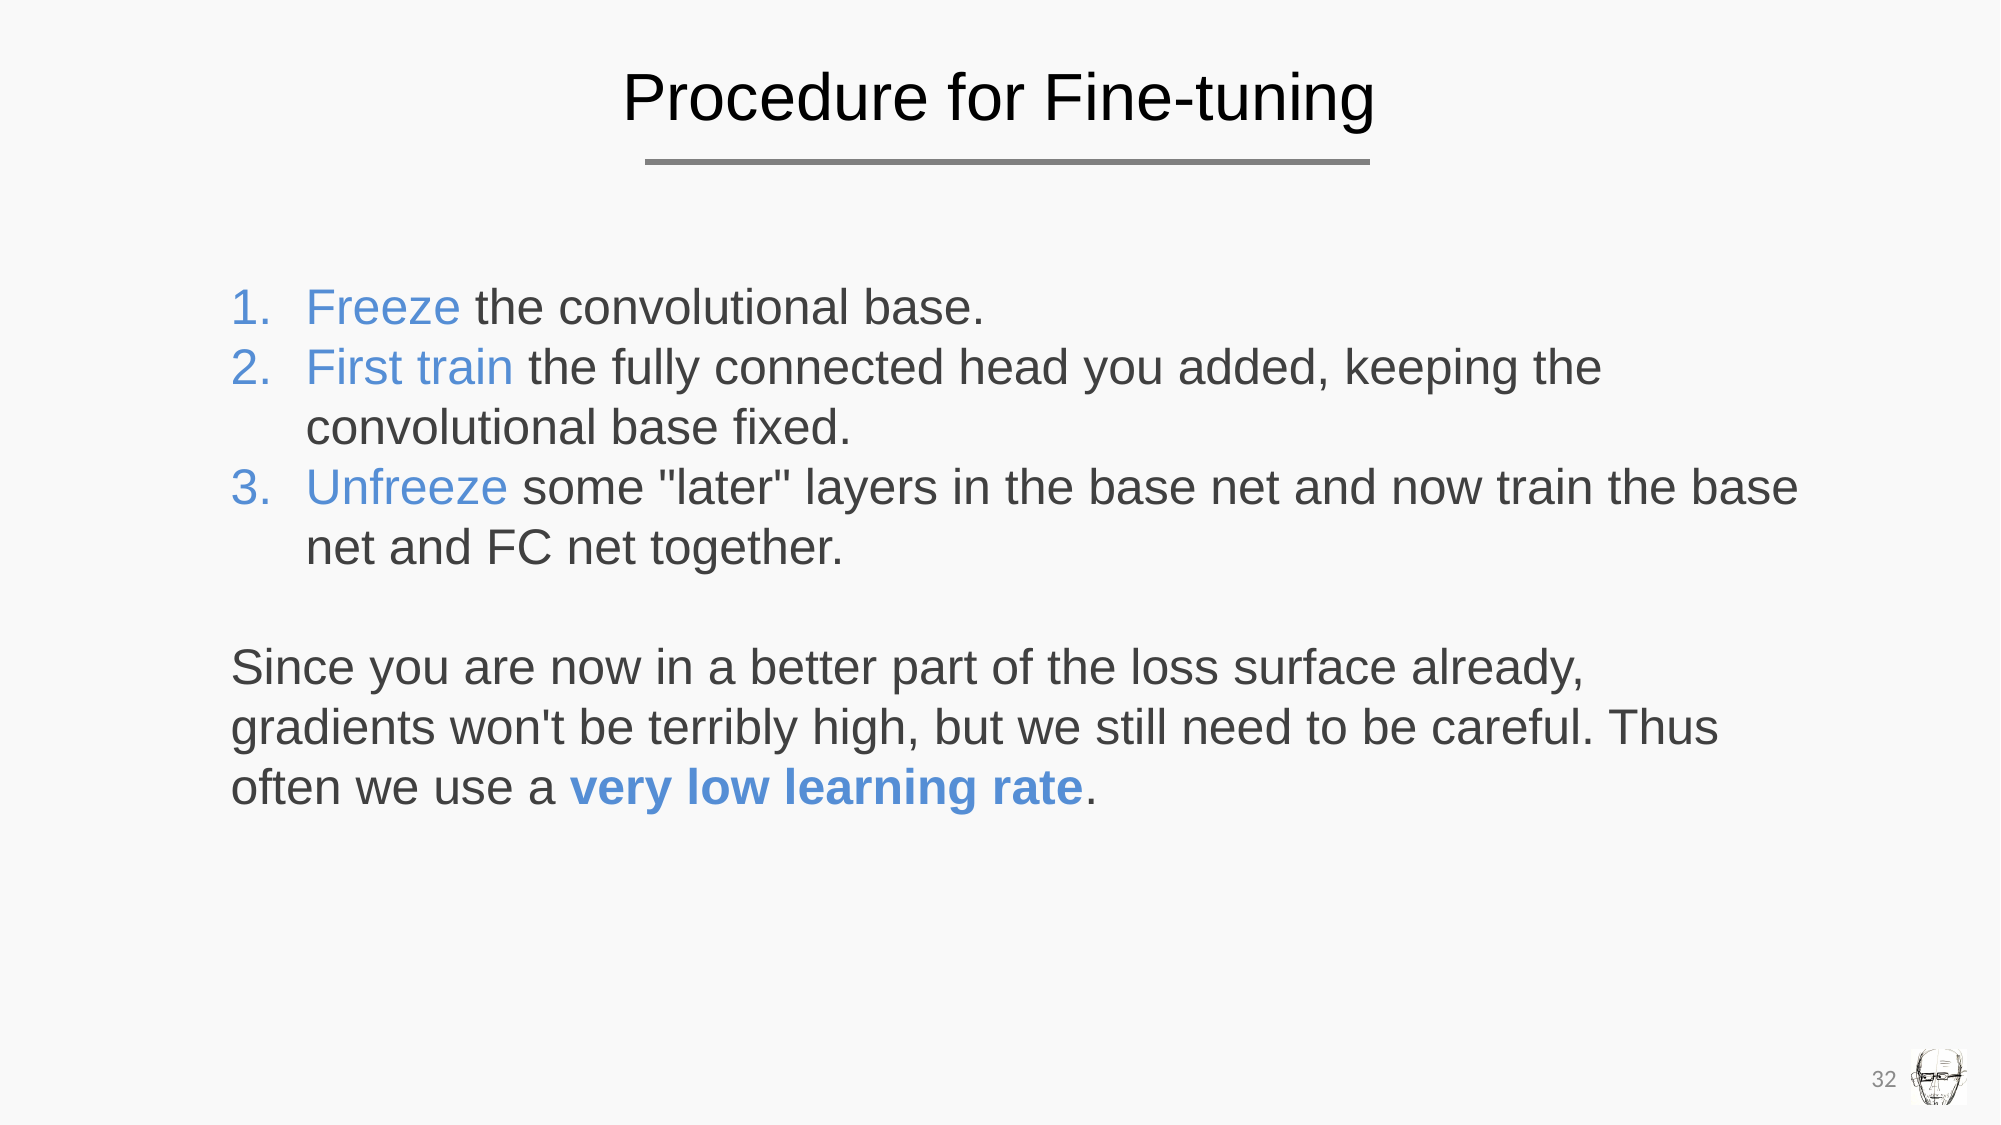

Procedure for Fine-tuning

Freeze the convolutional base.
First train the fully connected head you added, keeping the convolutional base fixed.
Unfreeze some "later" layers in the base net and now train the base net and FC net together.

Since you are now in a better part of the loss surface already, gradients won't be terribly high, but we still need to be careful. Thus often we use a very low learning rate.